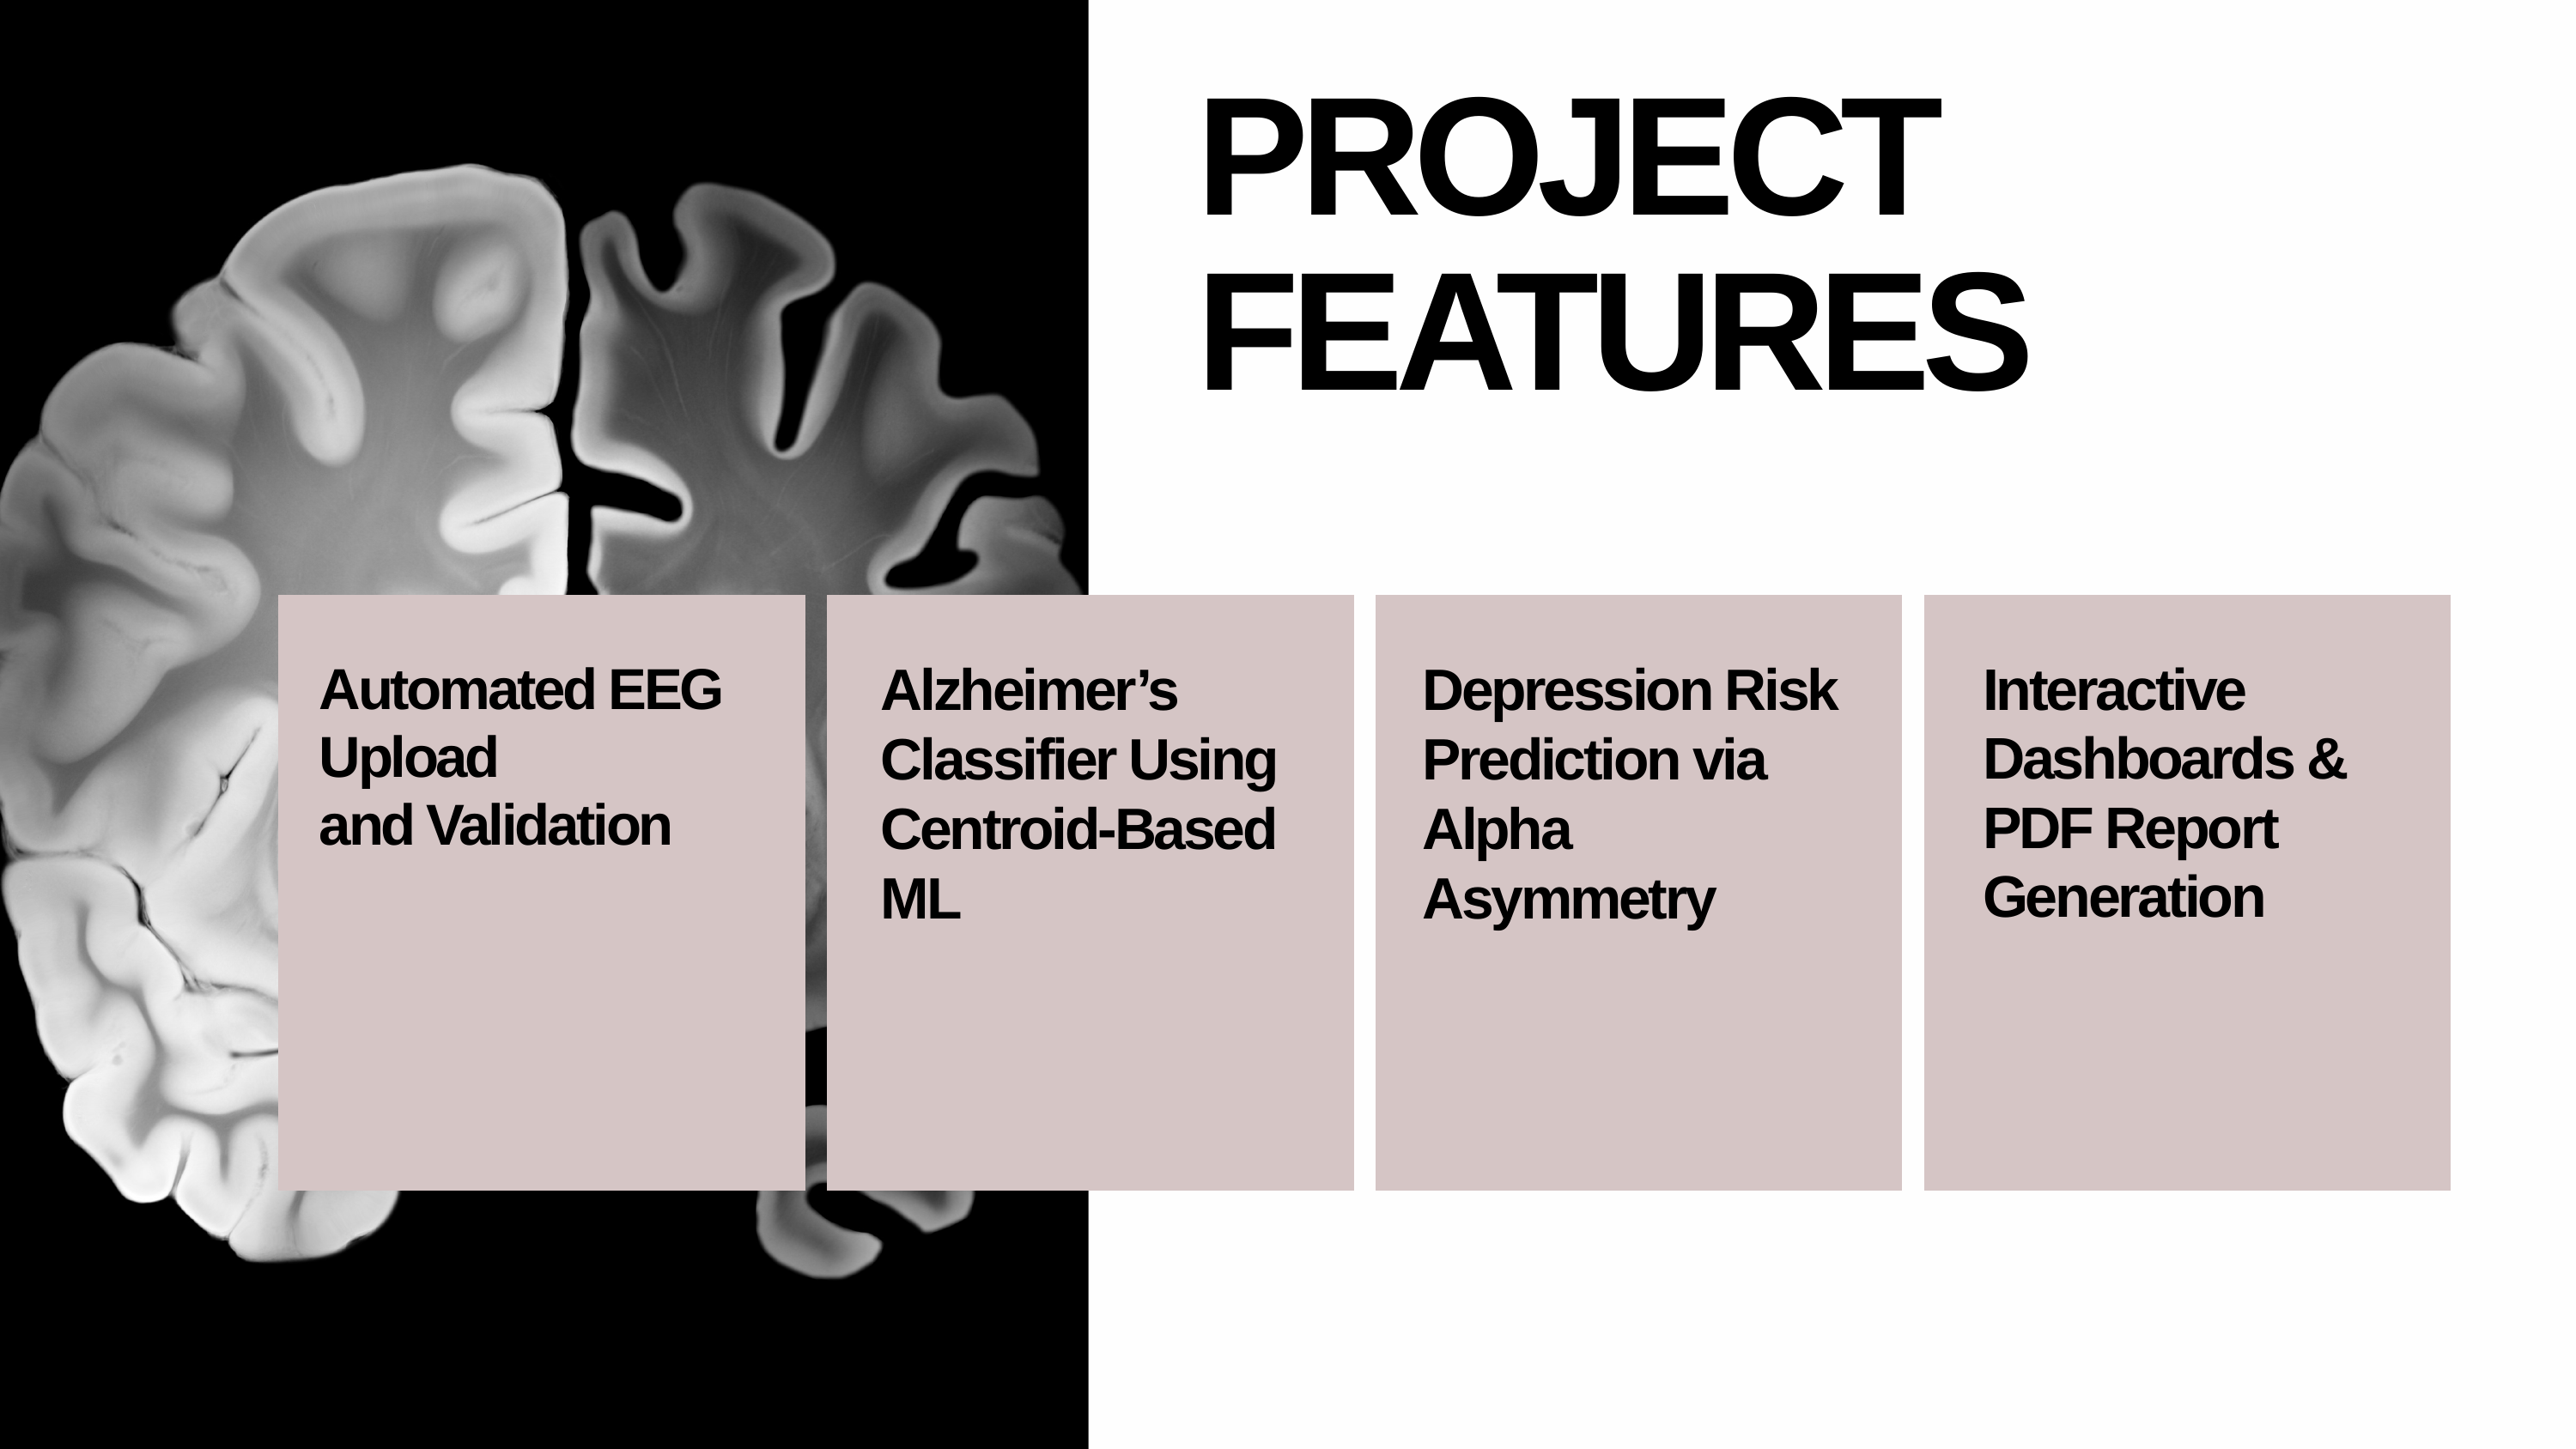

PROJECT FEATURES

Automated EEG Upload
and Validation

Alzheimer’s Classifier Using Centroid-Based ML

Depression Risk Prediction via Alpha Asymmetry

Interactive Dashboards & PDF Report Generation